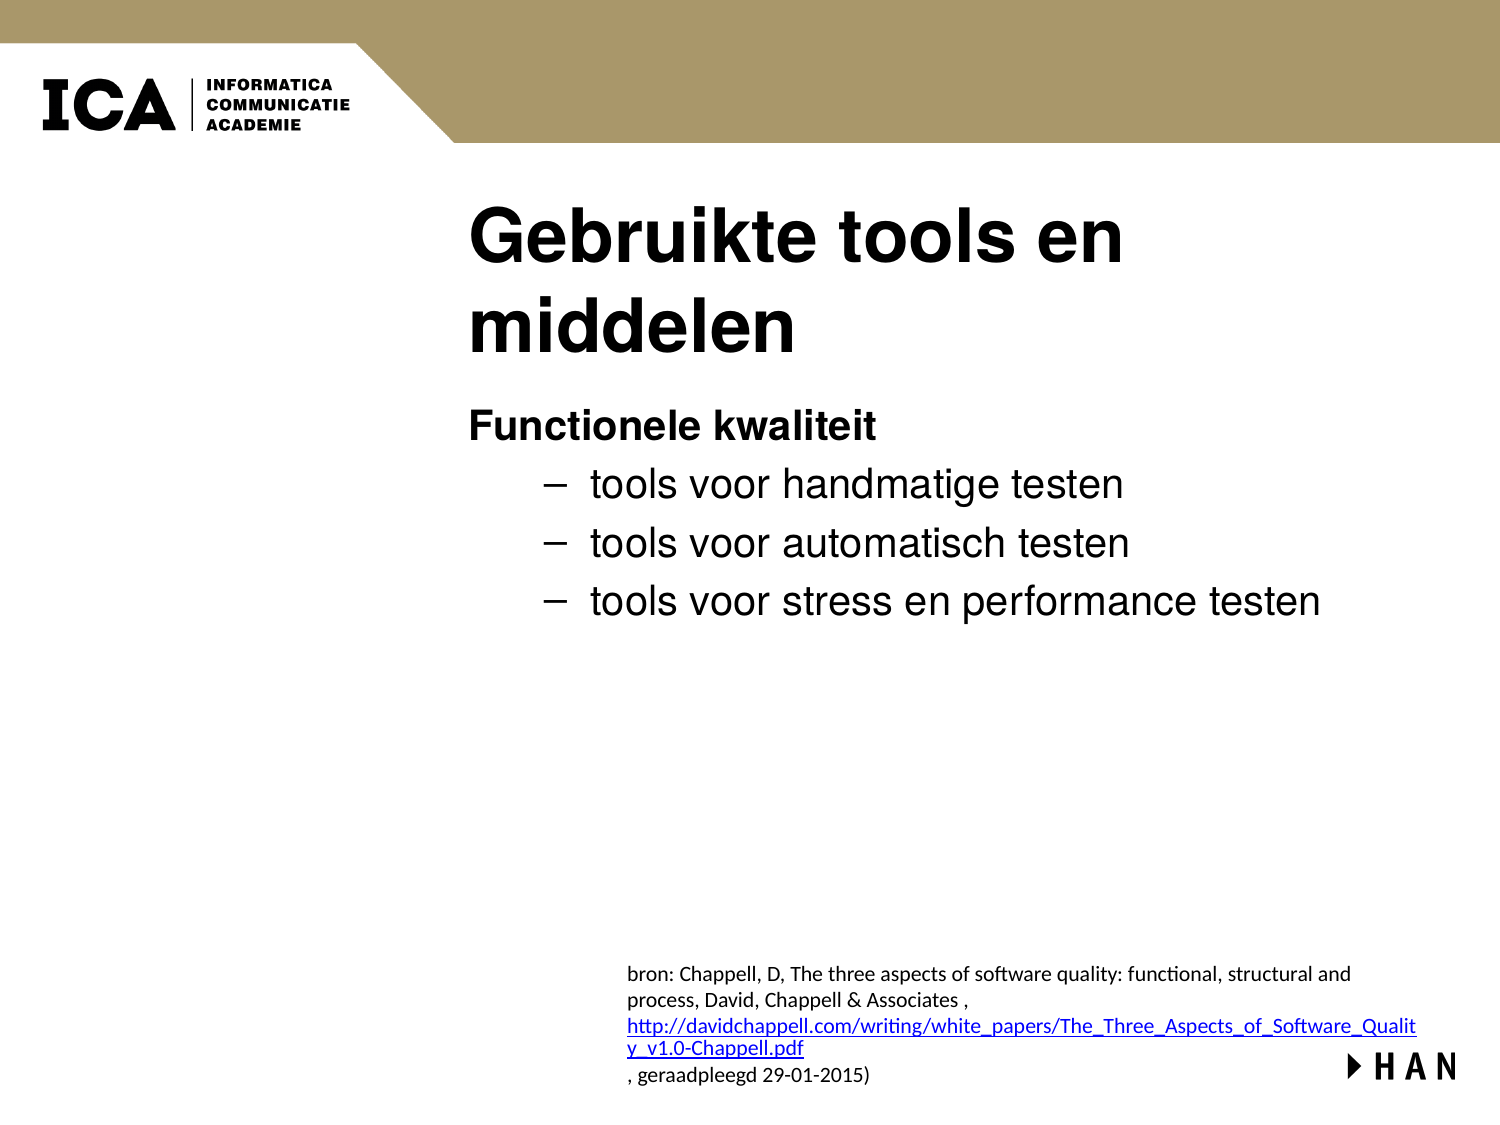

# Gebruikte tools en middelen

Functionele kwaliteit
tools voor handmatige testen
tools voor automatisch testen
tools voor stress en performance testen

bron: Chappell, D, The three aspects of software quality: functional, structural and process, David, Chappell & Associates ,
http://davidchappell.com/writing/white_papers/The_Three_Aspects_of_Software_Quality_v1.0-Chappell.pdf, geraadpleegd 29-01-2015)